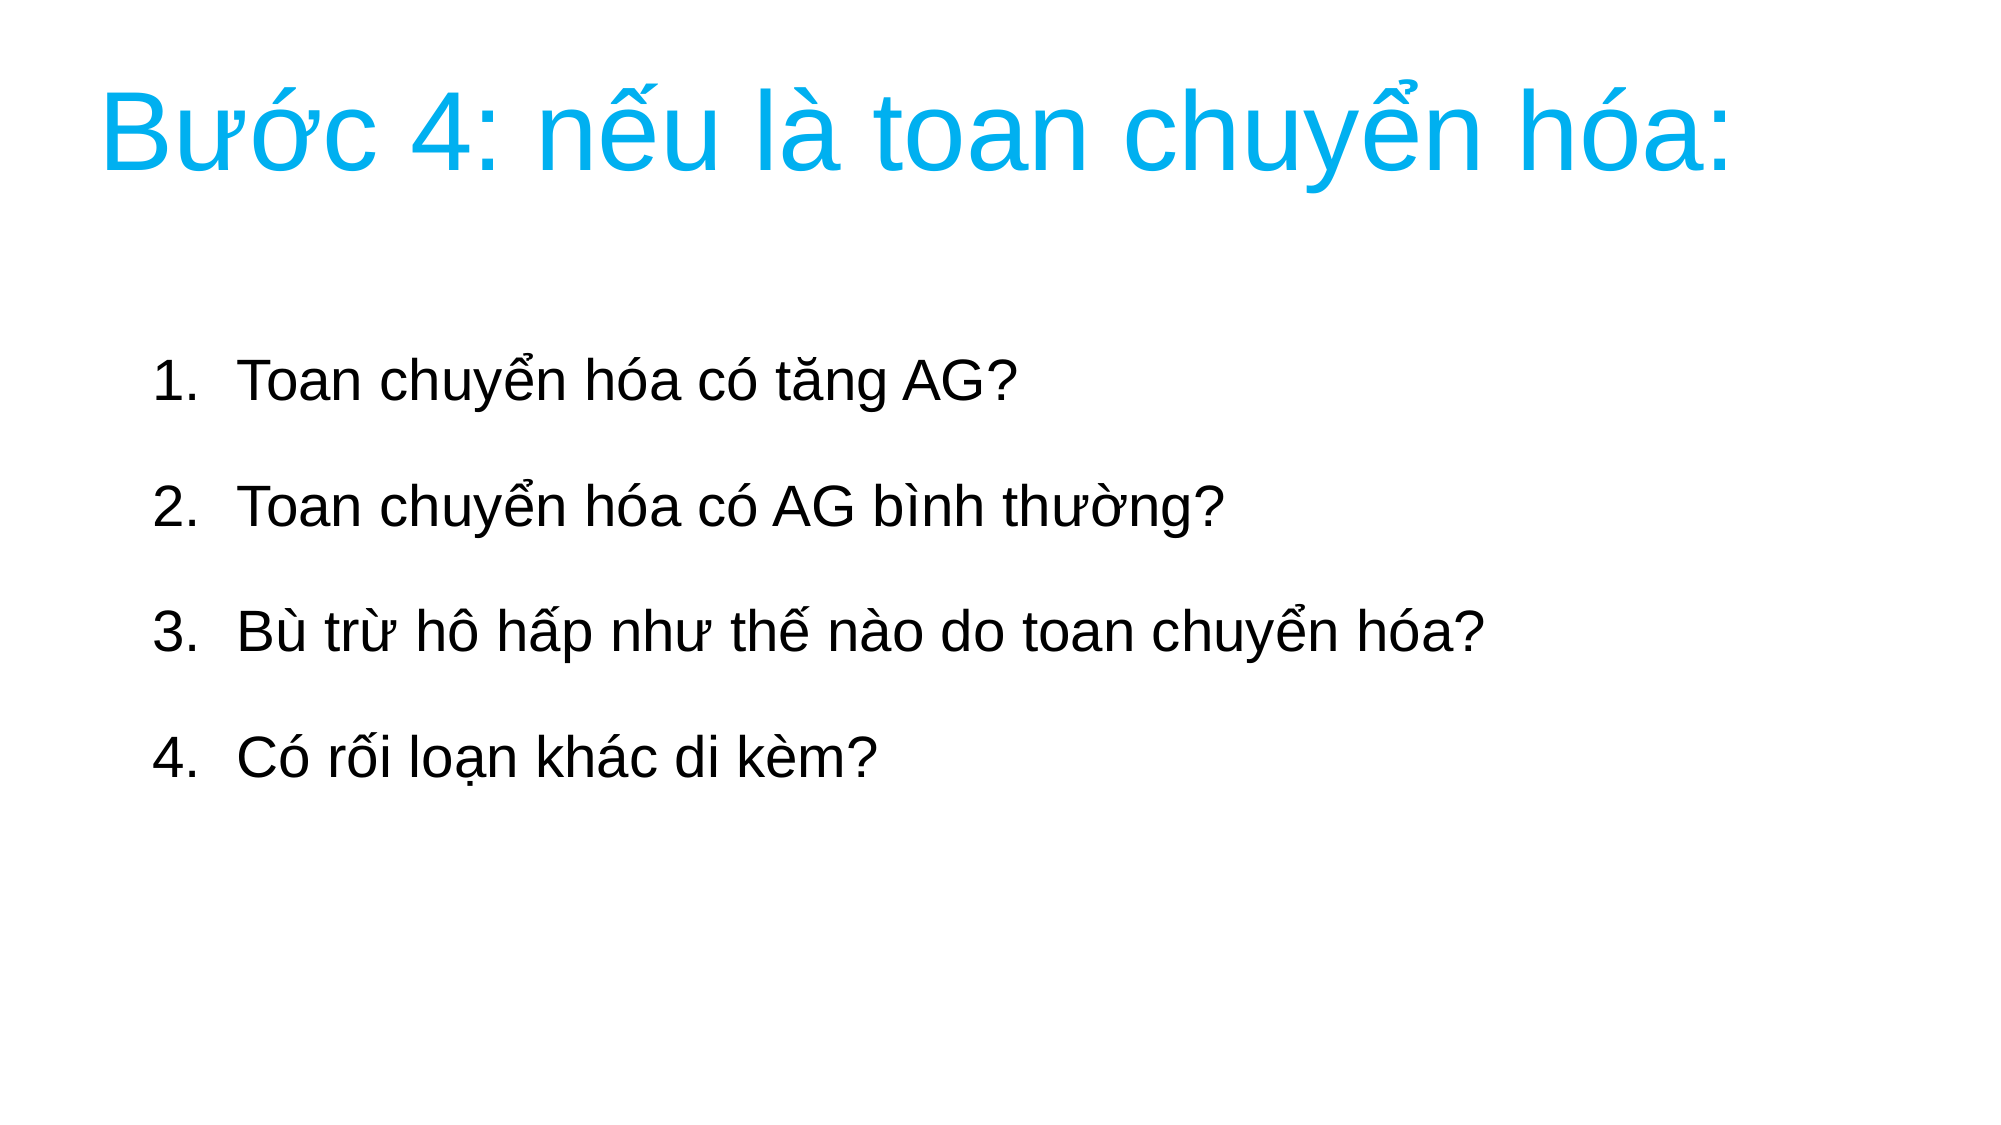

# Bước 4: nếu là toan chuyển hóa:
Toan chuyển hóa có tăng AG?
Toan chuyển hóa có AG bình thường?
Bù trừ hô hấp như thế nào do toan chuyển hóa?
Có rối loạn khác di kèm?